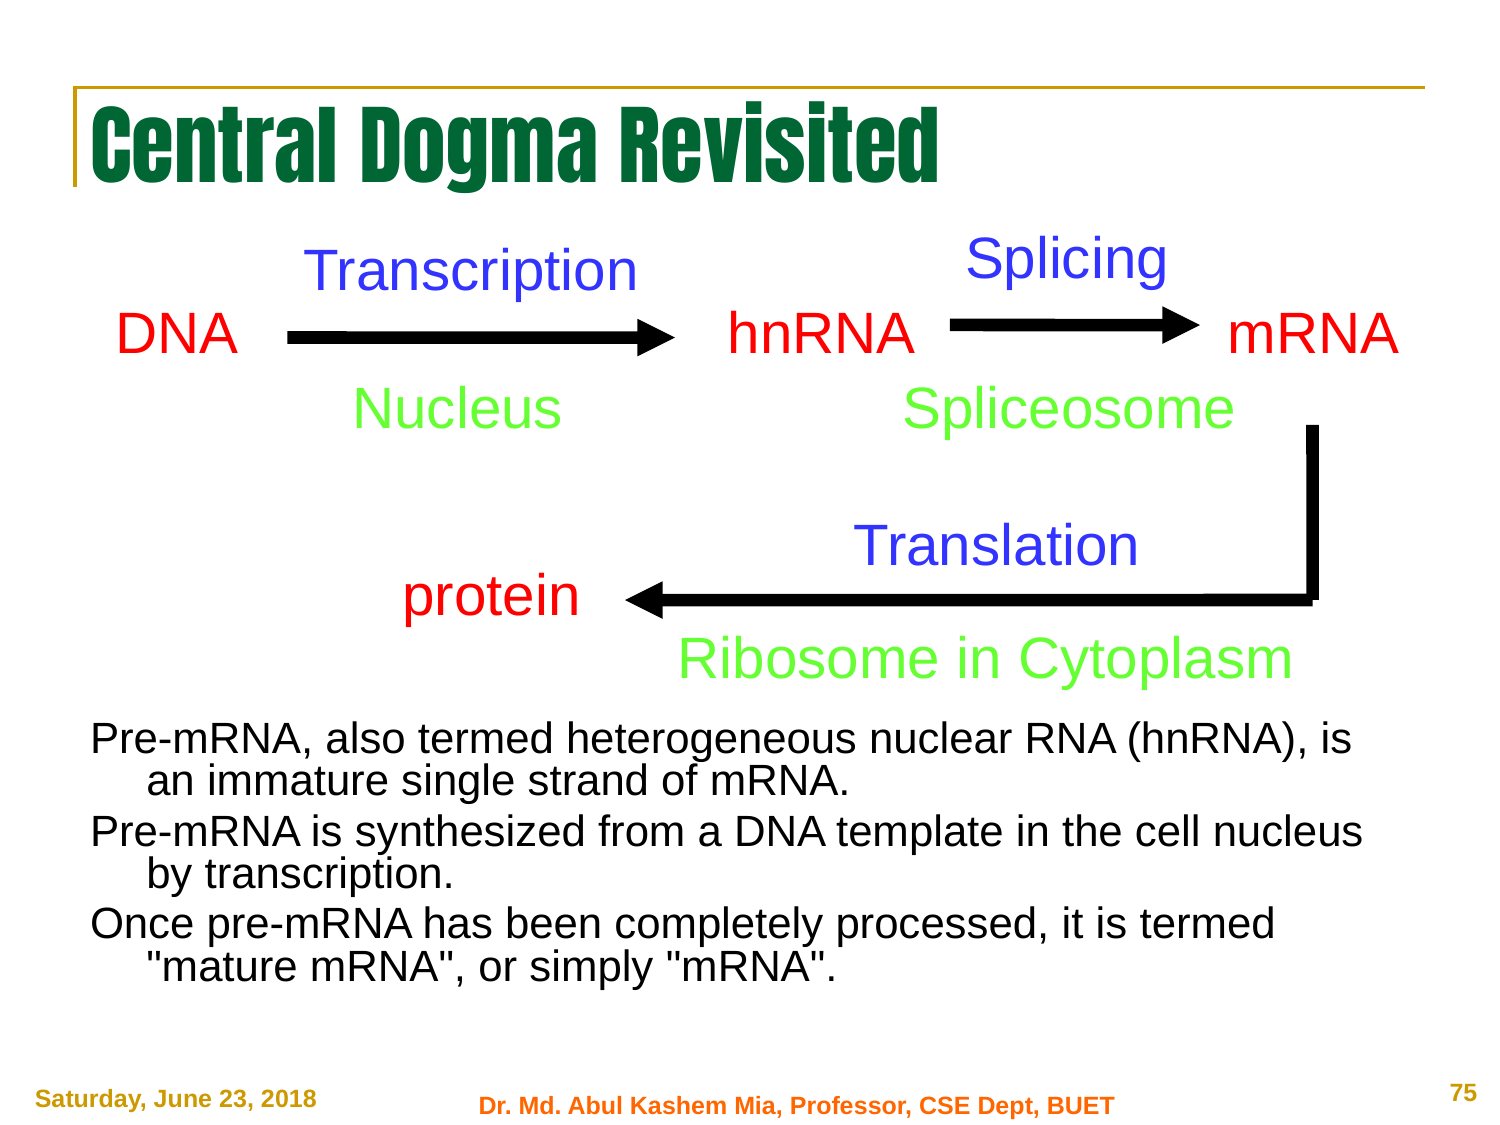

Central Dogma Revisited
Splicing
Transcription
DNA
hnRNA
mRNA

Nucleus
Spliceosome

Translation
protein

Ribosome in Cytoplasm
Pre-mRNA, also termed heterogeneous nuclear RNA (hnRNA), is an immature single strand of mRNA.
Pre-mRNA is synthesized from a DNA template in the cell nucleus by transcription.
Once pre-mRNA has been completely processed, it is termed "mature mRNA", or simply "mRNA".